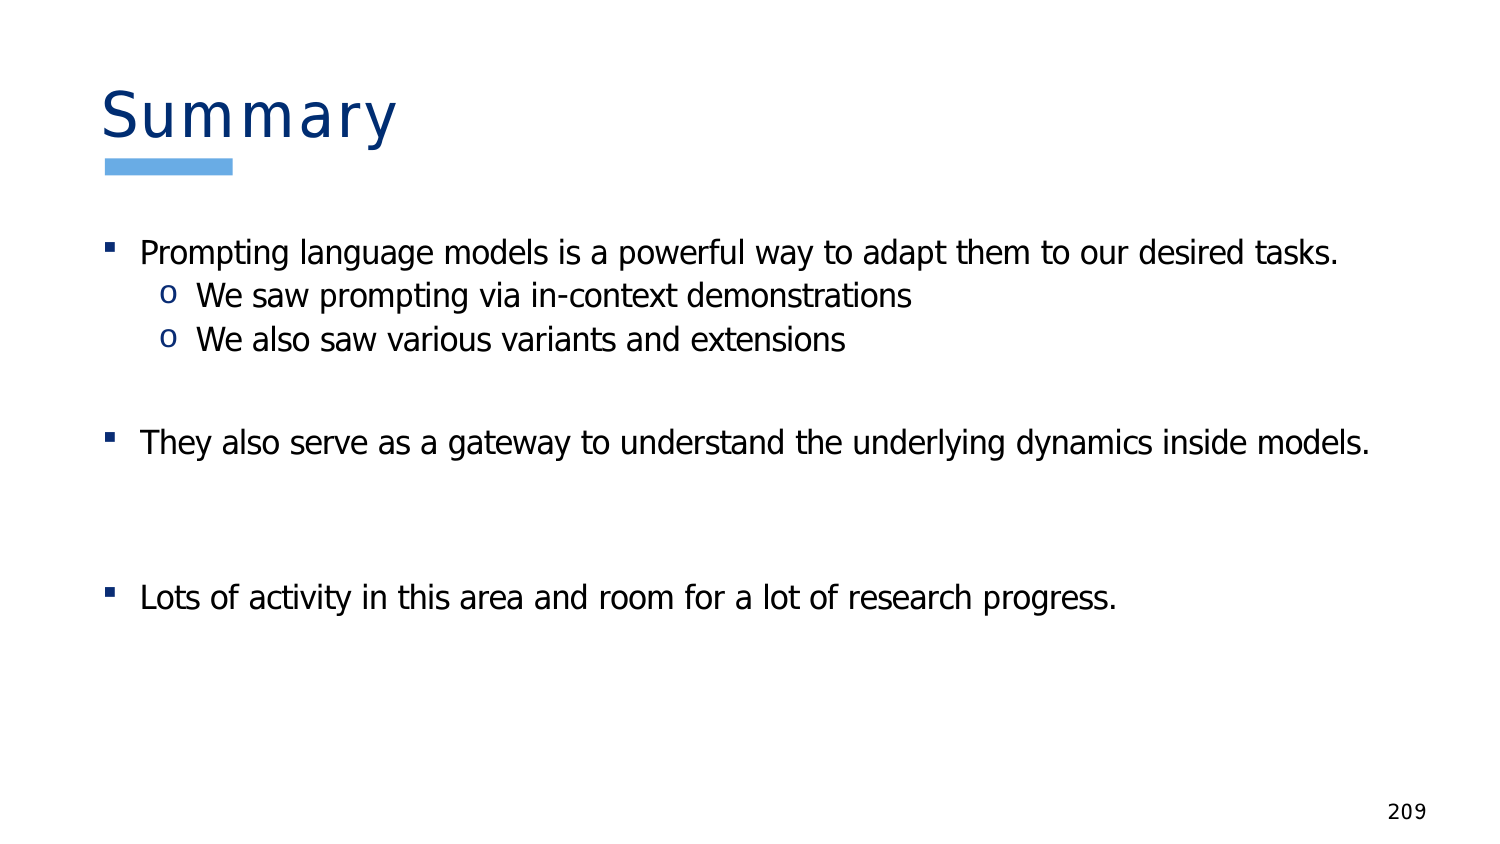

# Summary
Prompting language models is a powerful way to adapt them to our desired tasks.
We saw prompting via in-context demonstrations
We also saw various variants and extensions

They also serve as a gateway to understand the underlying dynamics inside models.

Lots of activity in this area and room for a lot of research progress.